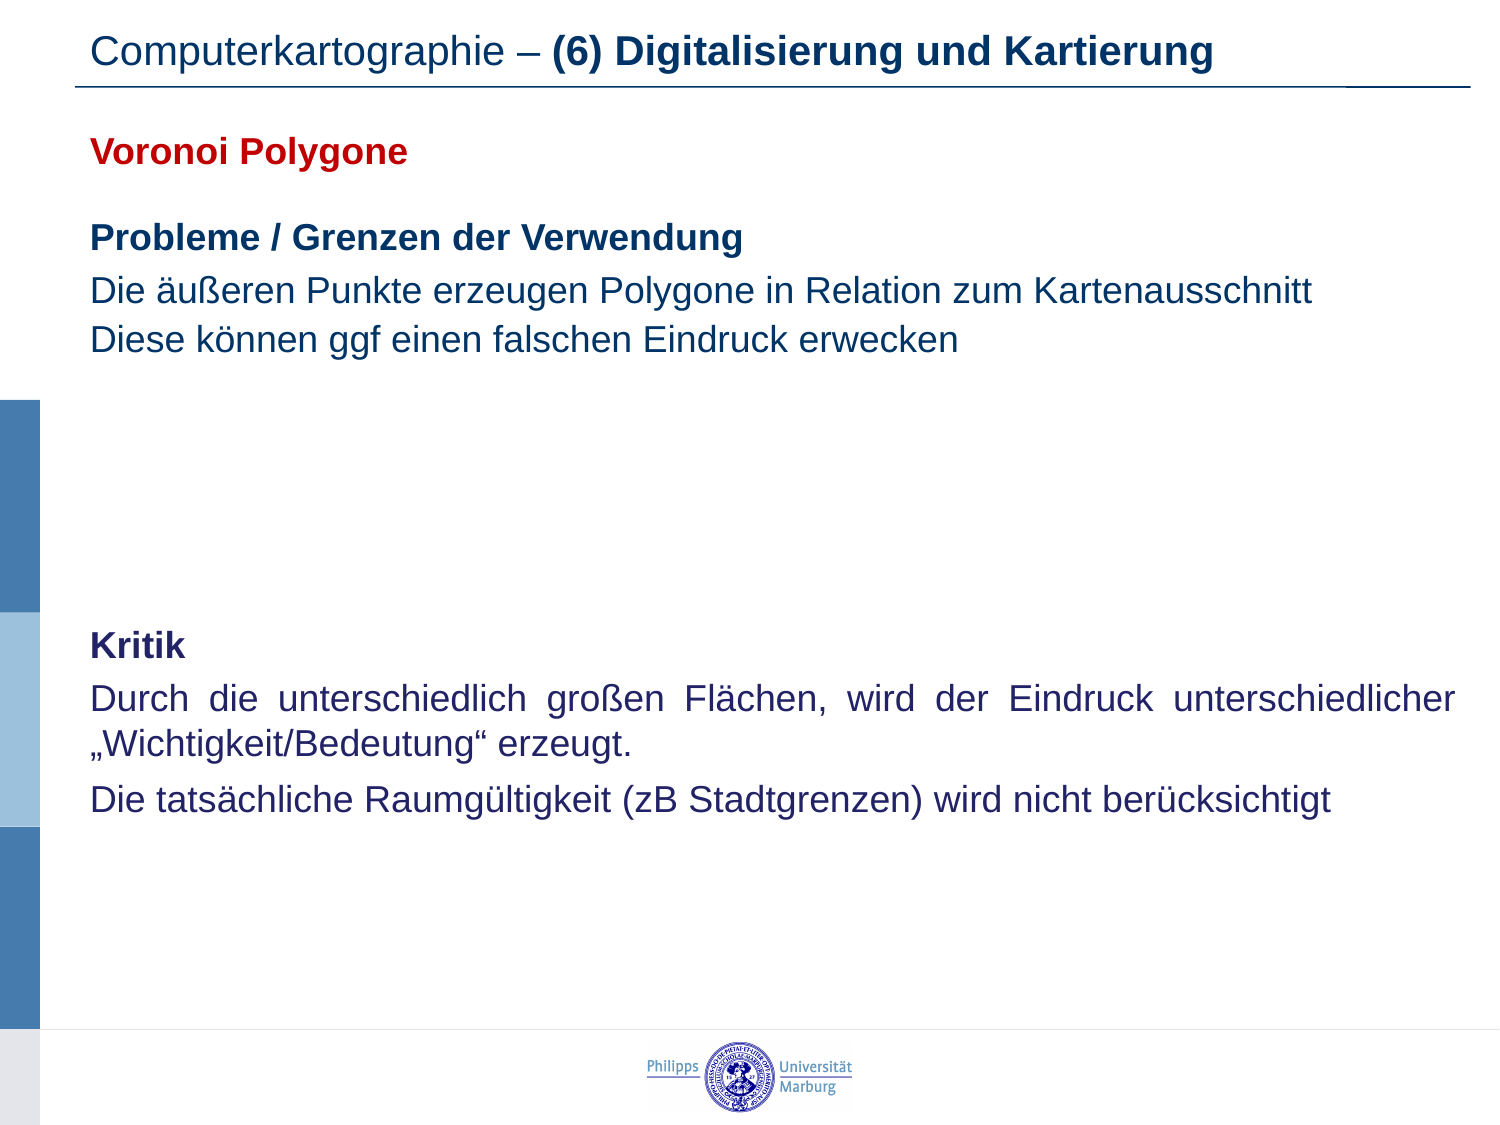

Computerkartographie – (6) Digitalisierung und Kartierung

Voronoi Polygone
Probleme / Grenzen der Verwendung
Die äußeren Punkte erzeugen Polygone in Relation zum Kartenausschnitt
Diese können ggf einen falschen Eindruck erwecken
Kritik
Durch die unterschiedlich großen Flächen, wird der Eindruck unterschiedlicher „Wichtigkeit/Bedeutung“ erzeugt.
Die tatsächliche Raumgültigkeit (zB Stadtgrenzen) wird nicht berücksichtigt